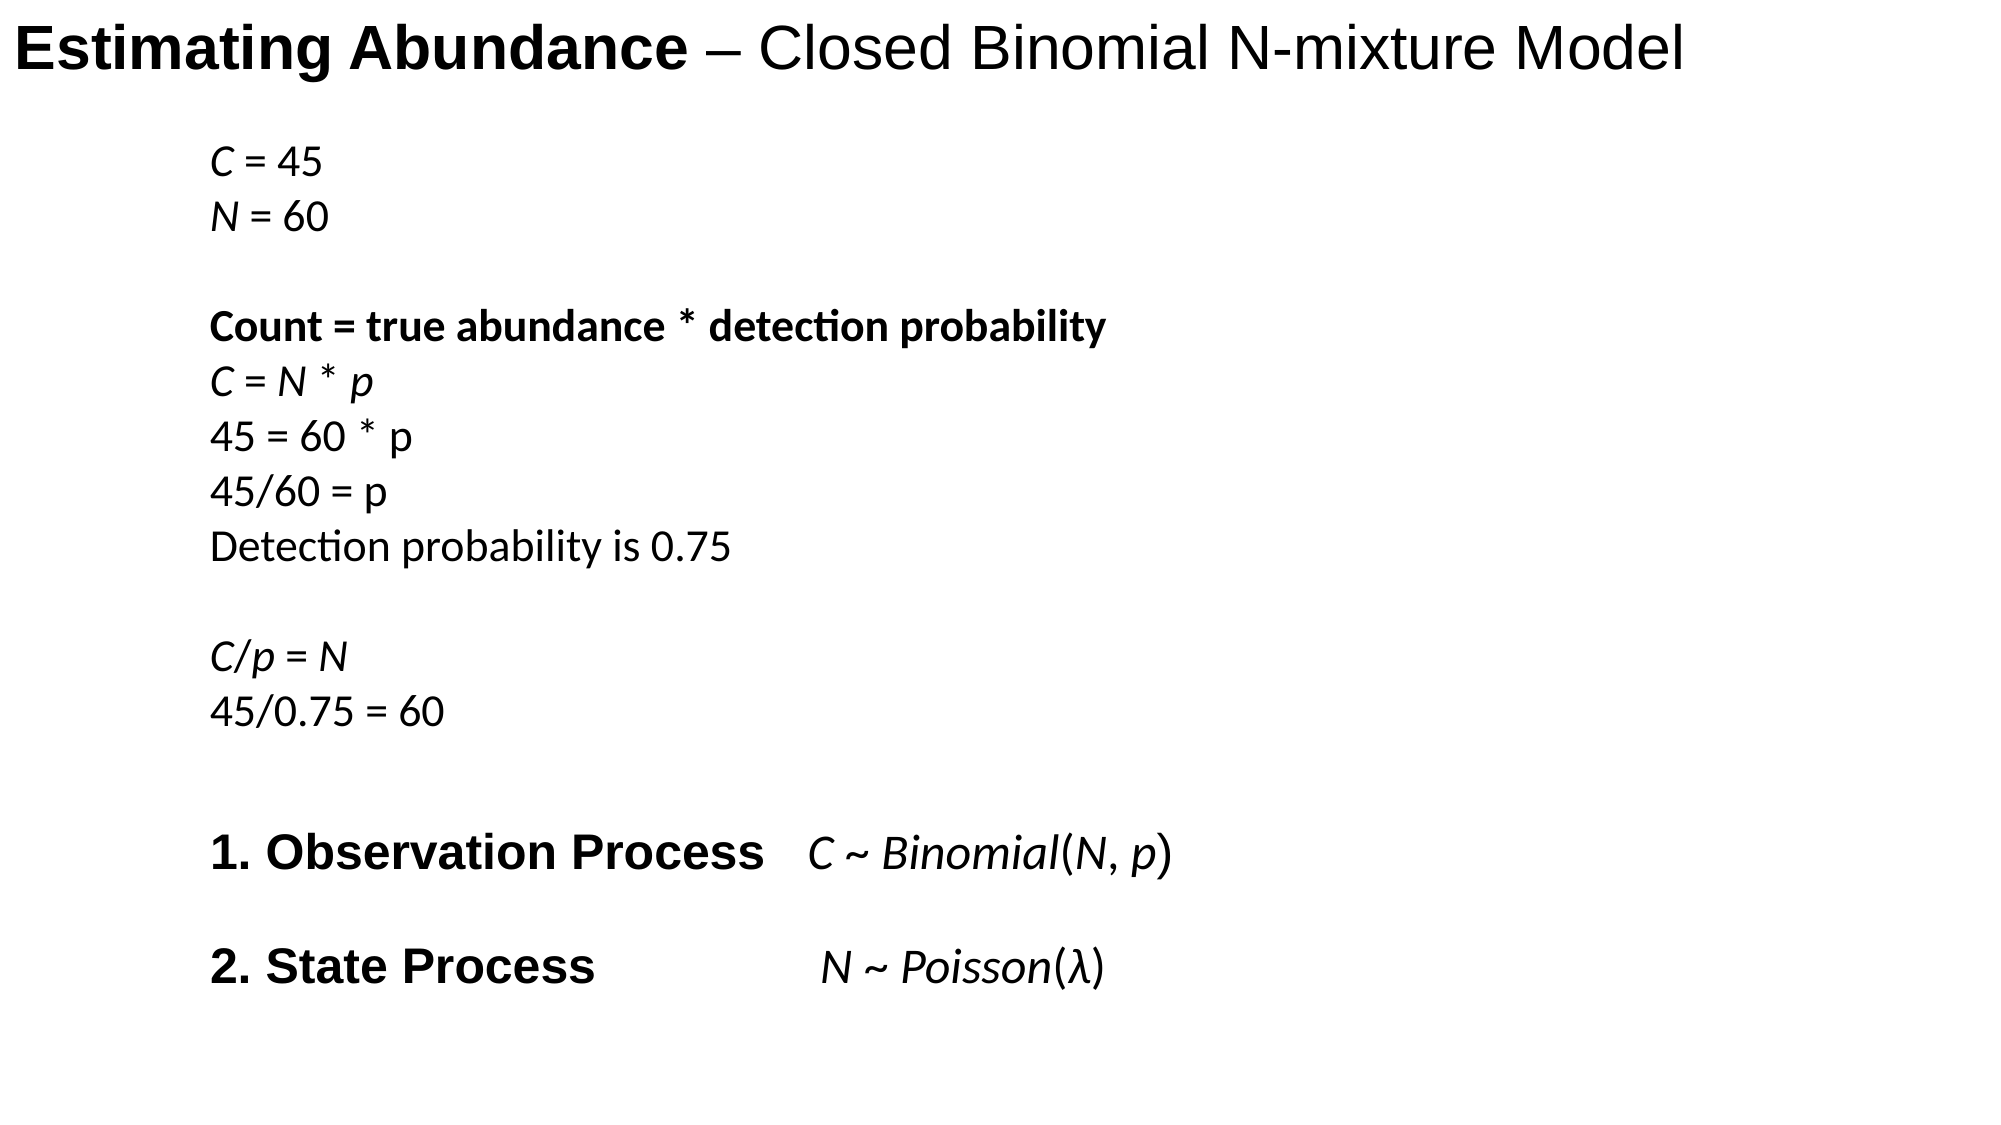

Estimating Abundance – Closed Binomial N-mixture Model
C = 45
N = 60

Count = true abundance * detection probability
C = N * p
45 = 60 * p
45/60 = p
Detection probability is 0.75

C/p = N
45/0.75 = 60
1. Observation Process   C ~ Binomial(N, p)
2. State Process                N ~ Poisson(λ)